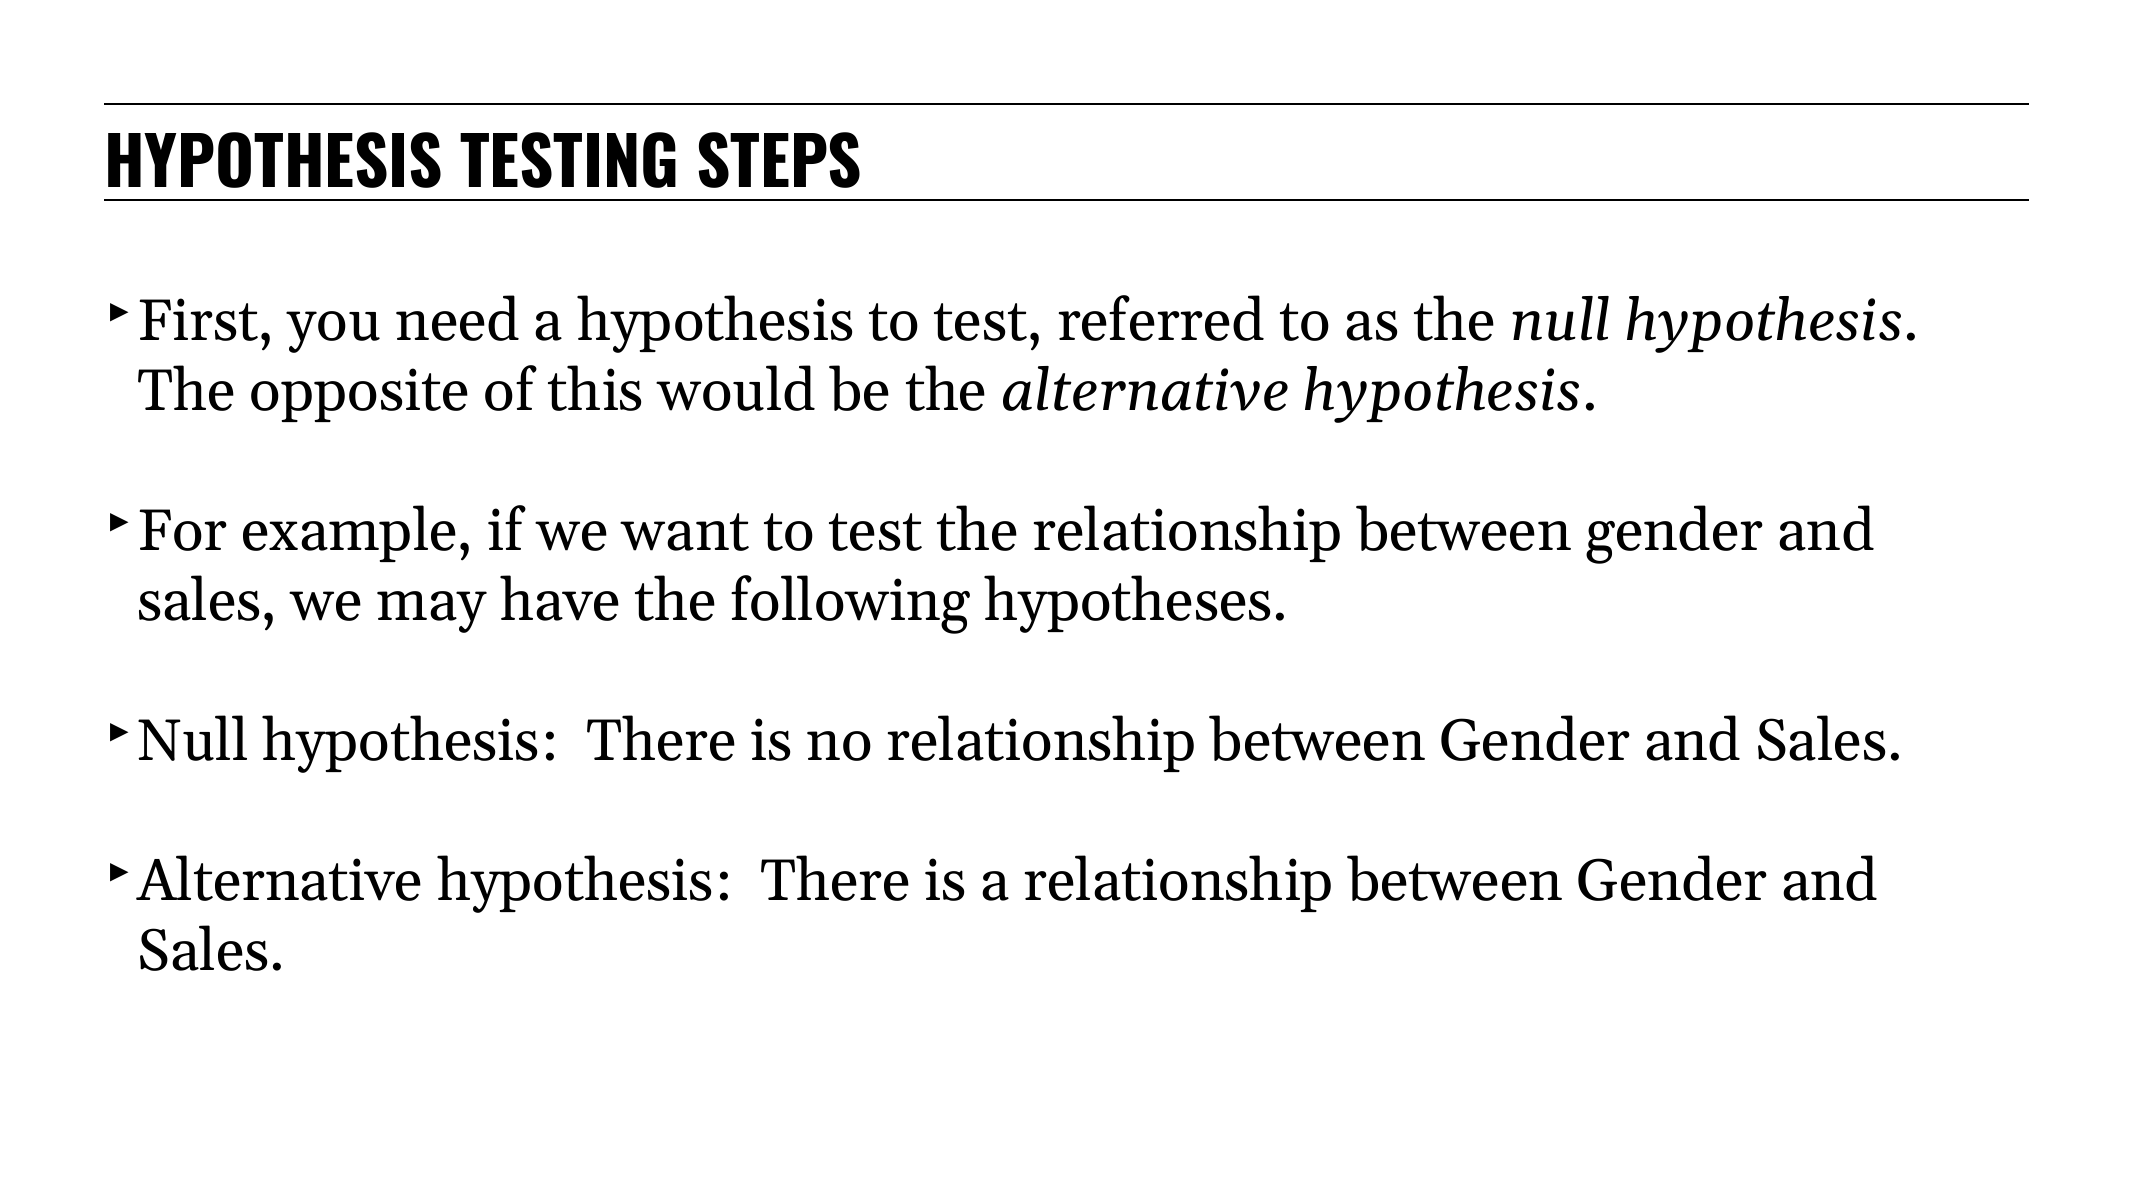

HYPOTHESIS TESTING STEPS

First, you need a hypothesis to test, referred to as the null hypothesis.  The opposite of this would be the alternative hypothesis.

For example, if we want to test the relationship between gender and sales, we may have the following hypotheses.

Null hypothesis:  There is no relationship between Gender and Sales.

Alternative hypothesis:  There is a relationship between Gender and Sales.